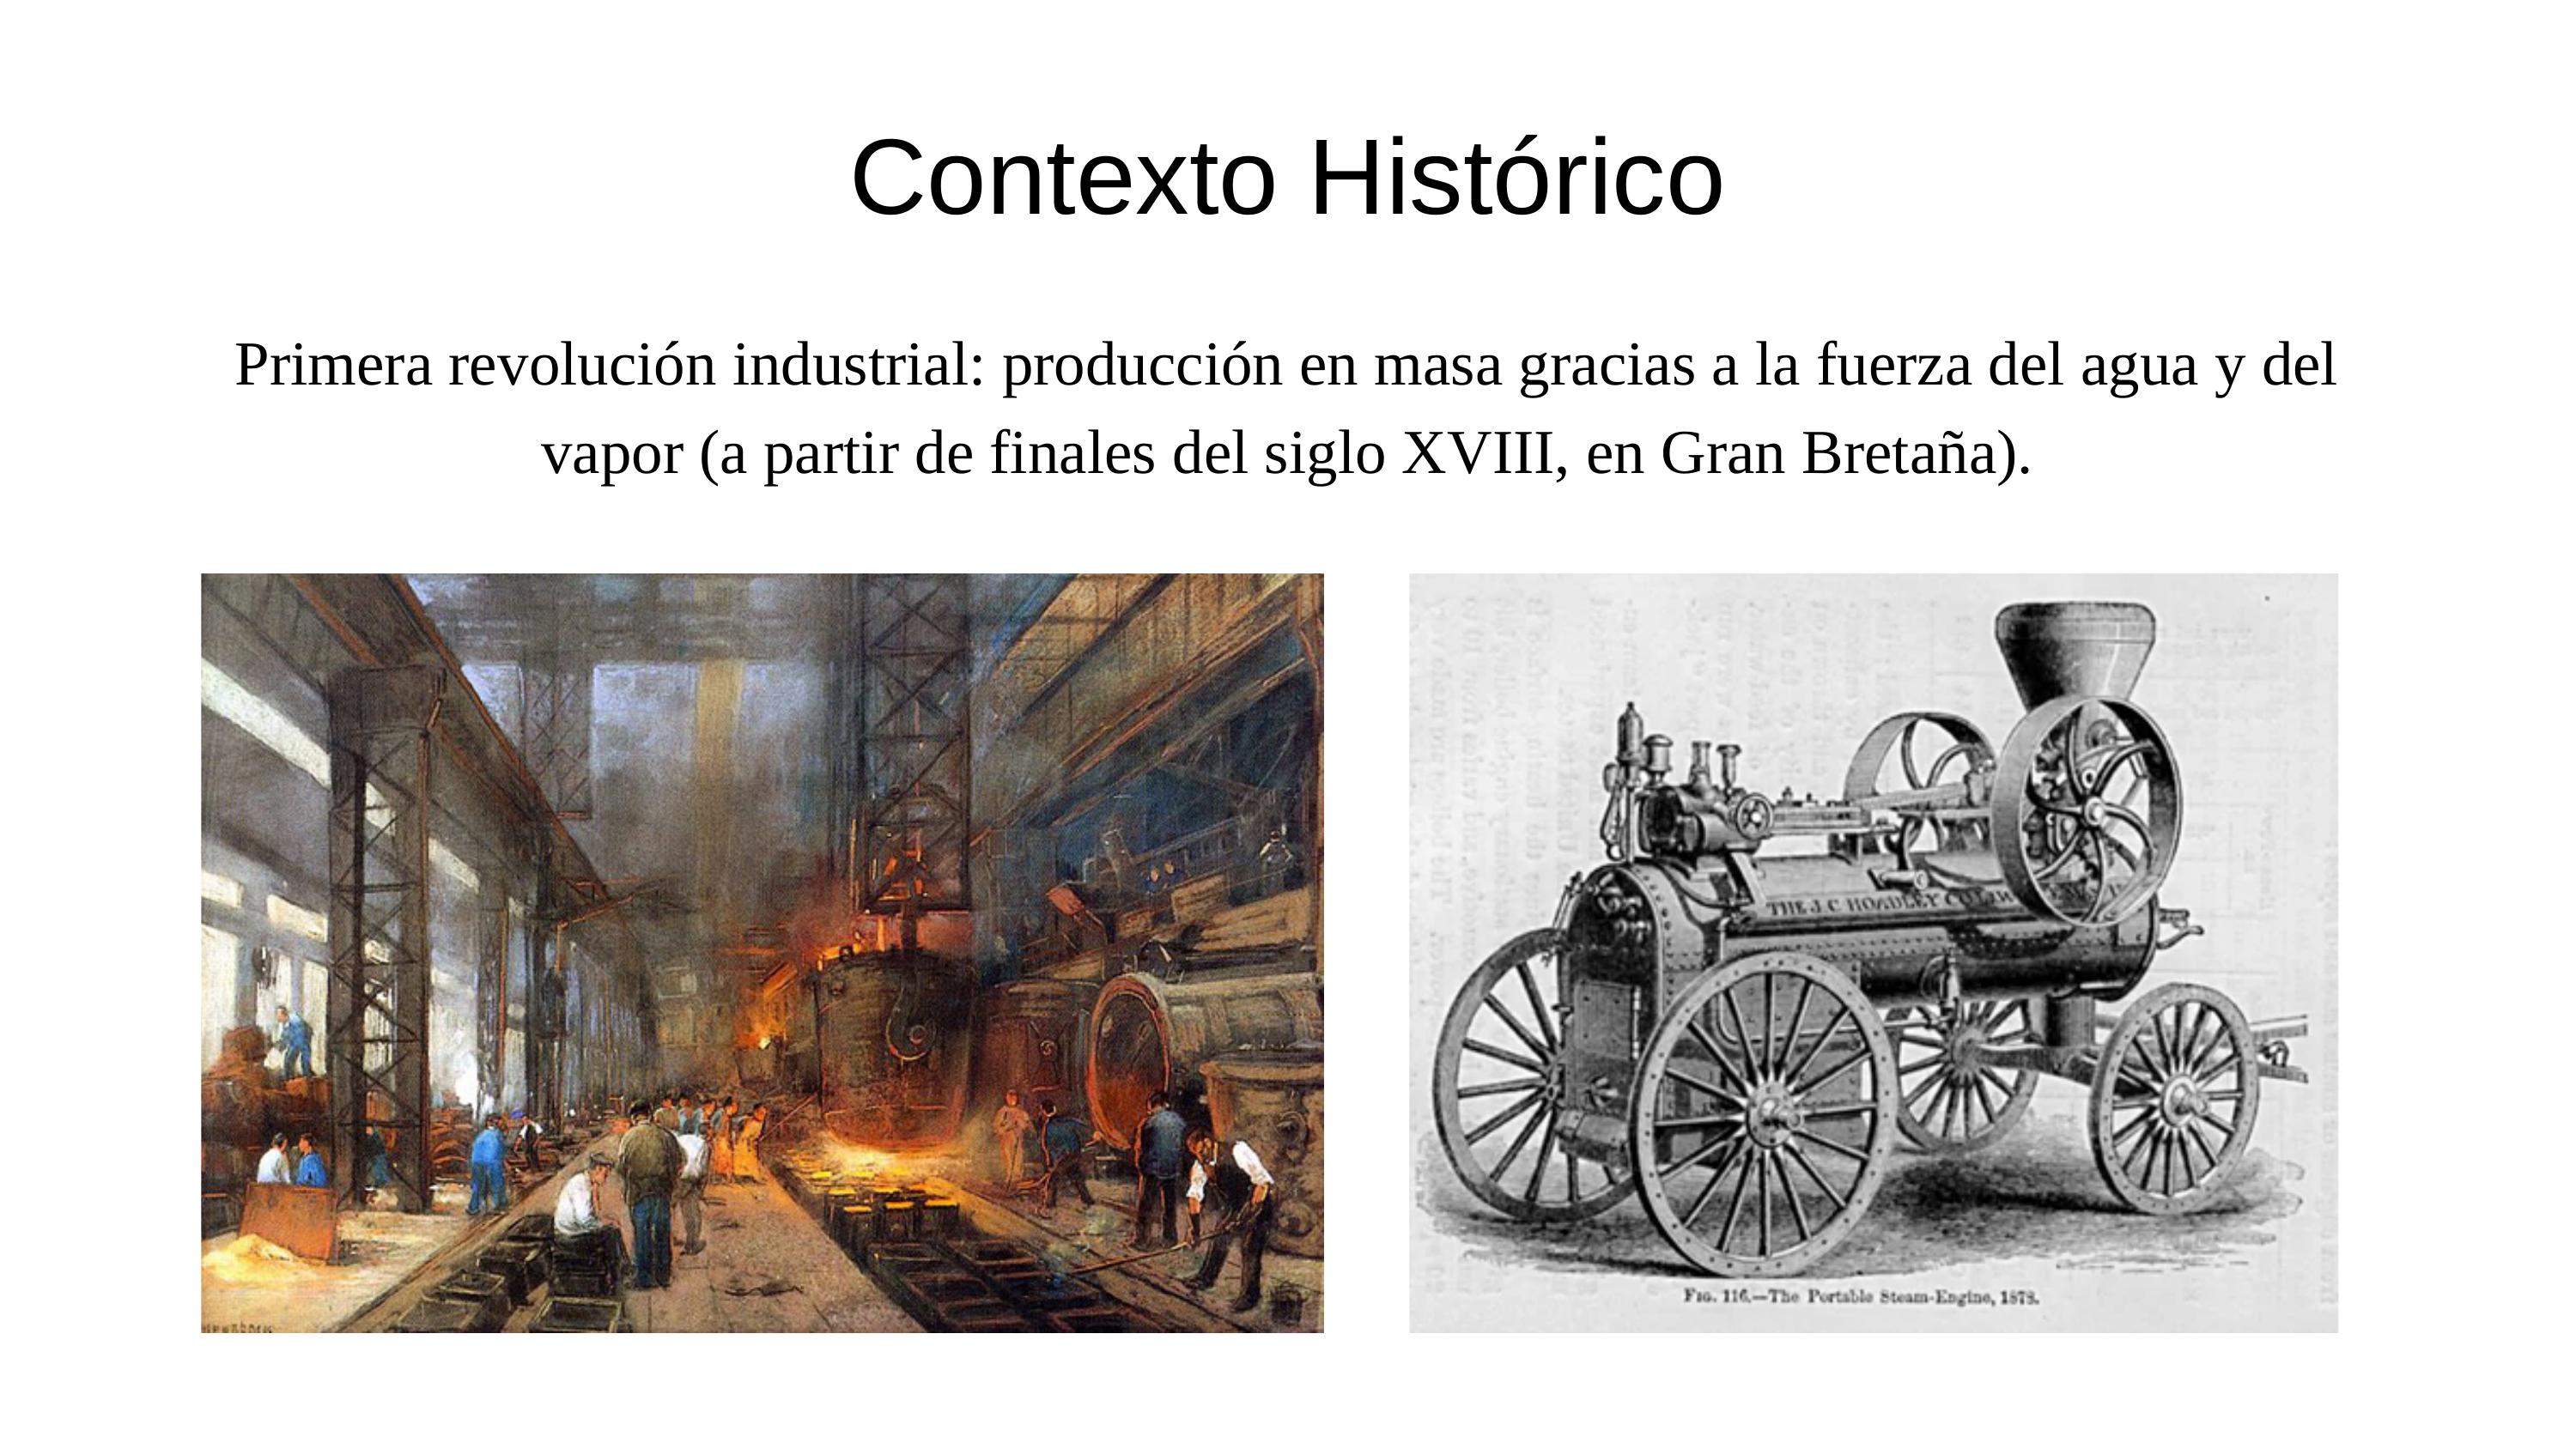

Contexto Histórico
Primera revolución industrial: producción en masa gracias a la fuerza del agua y del vapor (a partir de finales del siglo XVIII, en Gran Bretaña).